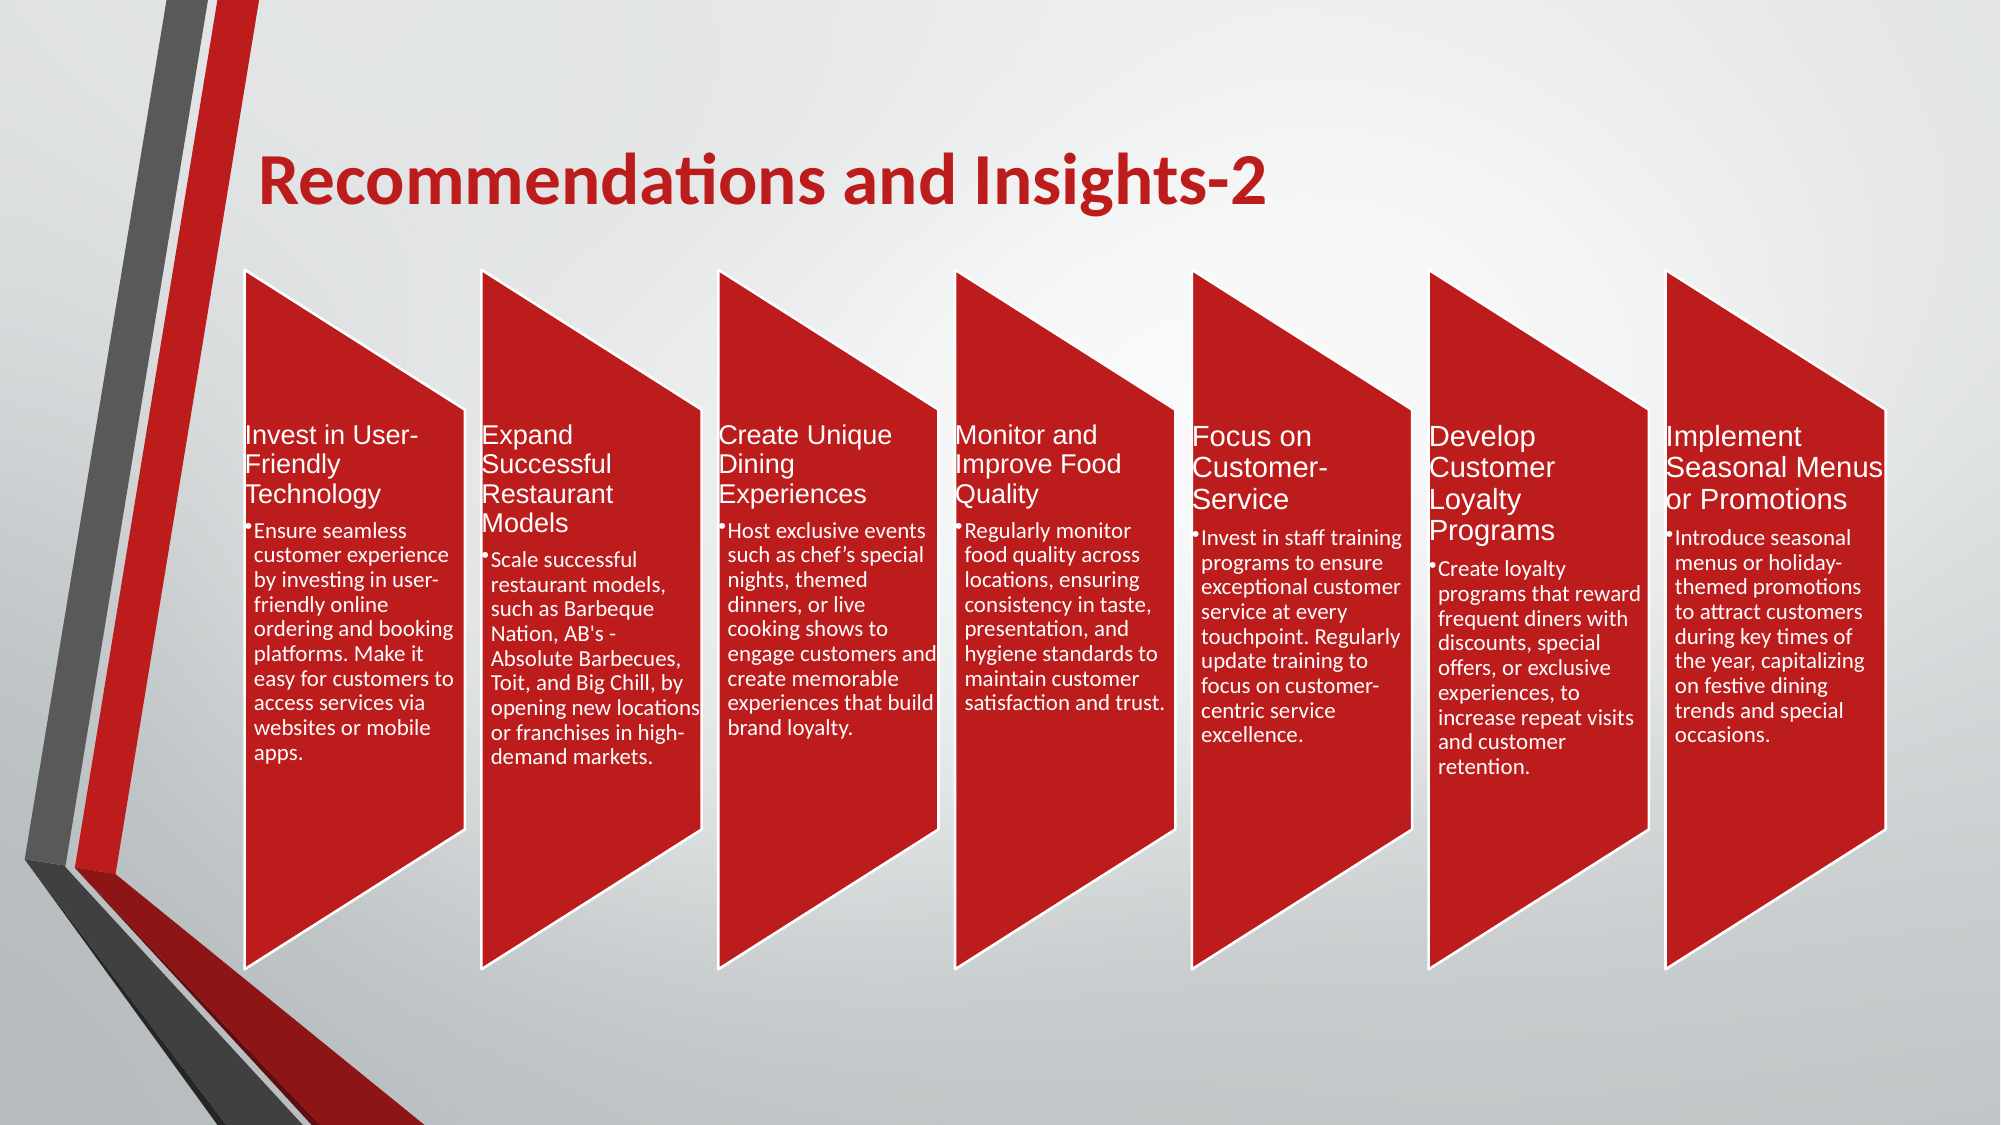

# Recommendations and Insights-2
Invest in User-Friendly Technology
Ensure seamless customer experience by investing in user-friendly online ordering and booking platforms. Make it easy for customers to access services via websites or mobile apps.
Expand Successful Restaurant Models
Scale successful restaurant models, such as Barbeque Nation, AB's - Absolute Barbecues, Toit, and Big Chill, by opening new locations or franchises in high-demand markets.
Create Unique Dining Experiences
Host exclusive events such as chef’s special nights, themed dinners, or live cooking shows to engage customers and create memorable experiences that build brand loyalty.
Monitor and Improve Food Quality
Regularly monitor food quality across locations, ensuring consistency in taste, presentation, and hygiene standards to maintain customer satisfaction and trust.
Focus on Customer-Service
Invest in staff training programs to ensure exceptional customer service at every touchpoint. Regularly update training to focus on customer-centric service excellence.
Develop Customer Loyalty Programs
Create loyalty programs that reward frequent diners with discounts, special offers, or exclusive experiences, to increase repeat visits and customer retention.
Implement Seasonal Menus or Promotions
Introduce seasonal menus or holiday-themed promotions to attract customers during key times of the year, capitalizing on festive dining trends and special occasions.